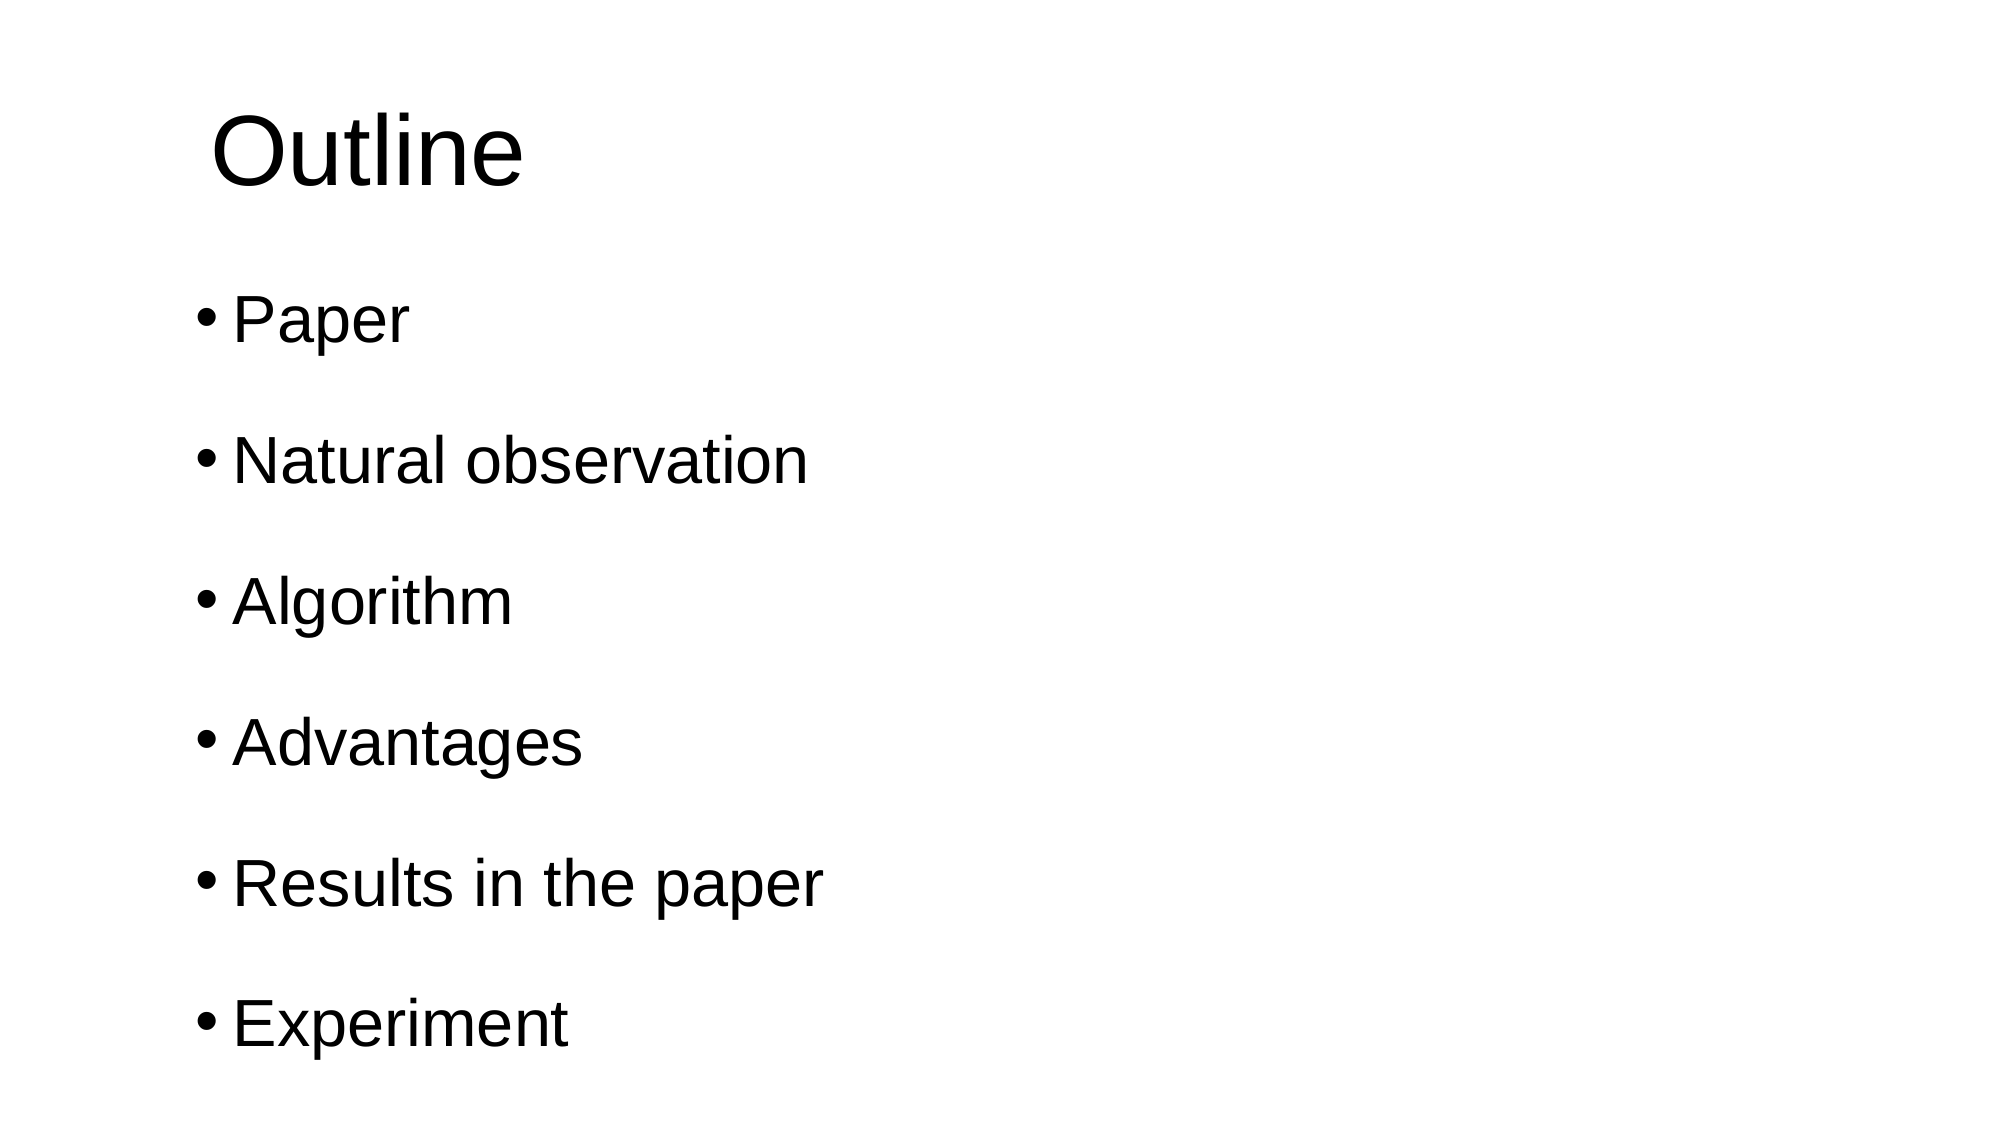

# Outline
Paper
Natural observation
Algorithm
Advantages
Results in the paper
Experiment